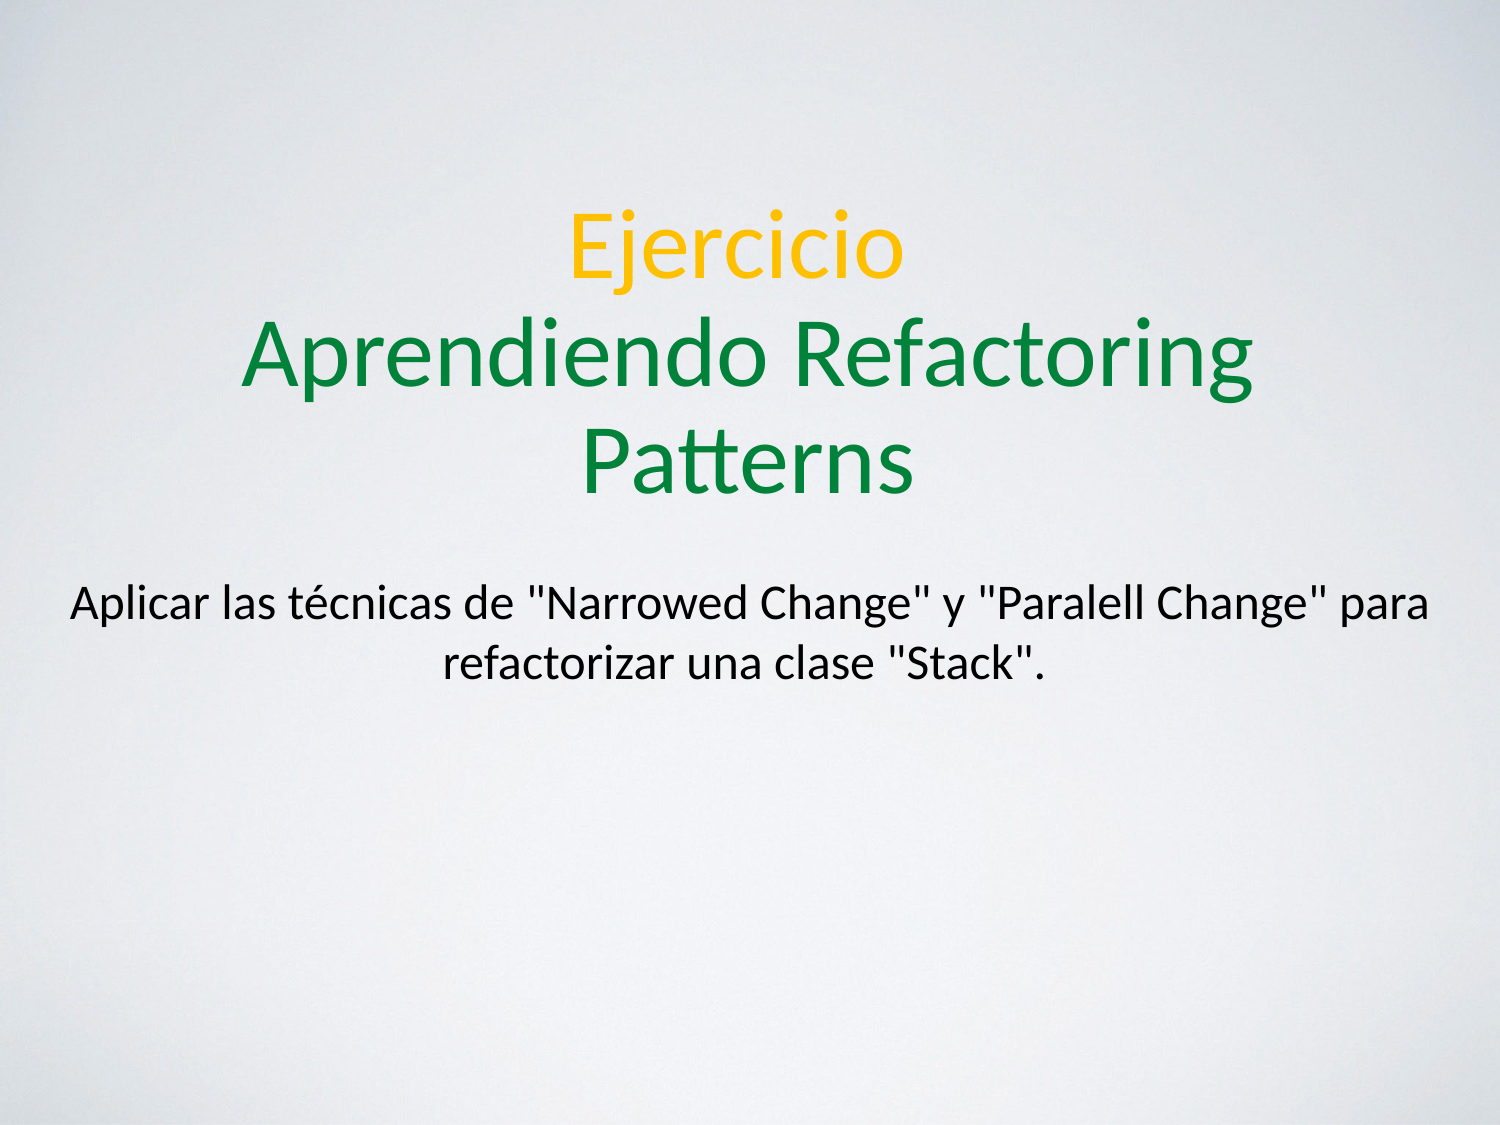

# Ejercicio Aprendiendo Refactoring Patterns
Aplicar las técnicas de "Narrowed Change" y "Paralell Change" para refactorizar una clase "Stack".